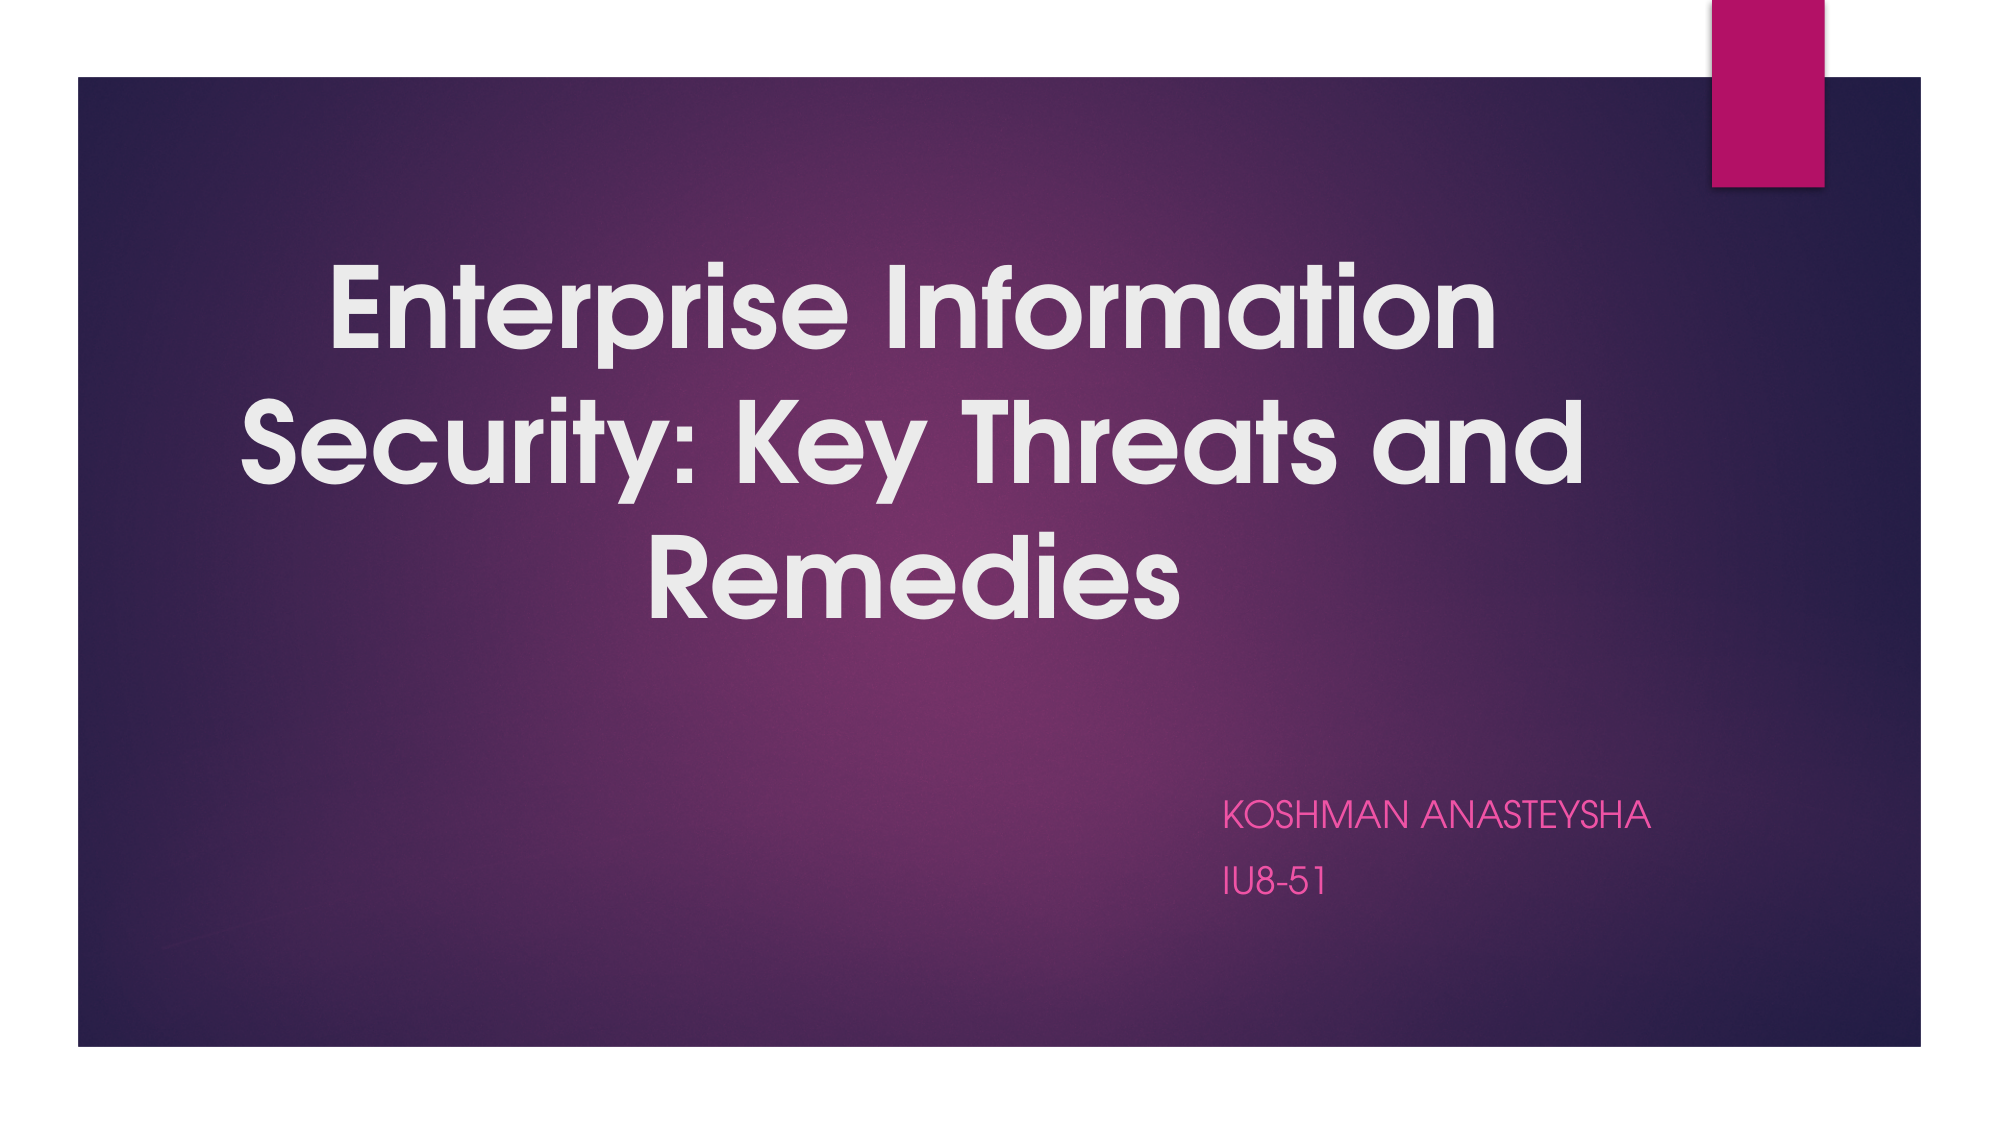

# Enterprise Information Security: Key Threats and Remedies
Koshman Anasteysha
Iu8-51